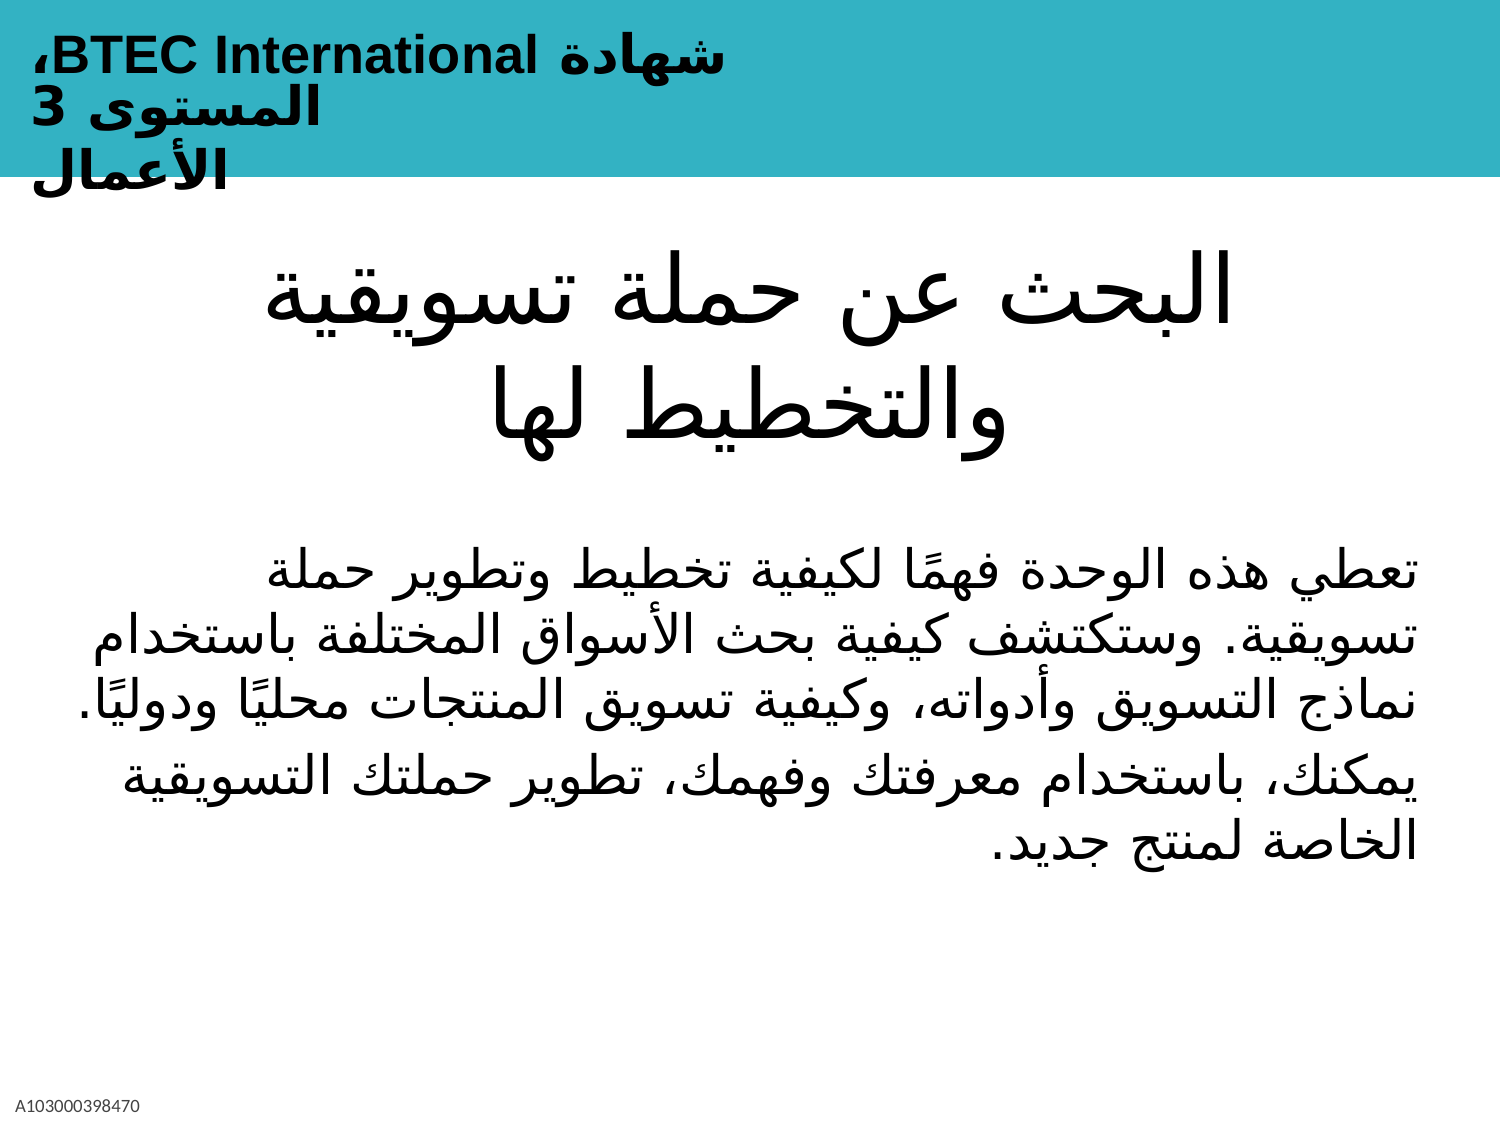

# البحث عن حملة تسويقية والتخطيط لها
تعطي هذه الوحدة فهمًا لكيفية تخطيط وتطوير حملة تسويقية. وستكتشف كيفية بحث الأسواق المختلفة باستخدام نماذج التسويق وأدواته، وكيفية تسويق المنتجات محليًا ودوليًا.
يمكنك، باستخدام معرفتك وفهمك، تطوير حملتك التسويقية الخاصة لمنتج جديد.
A103000398470